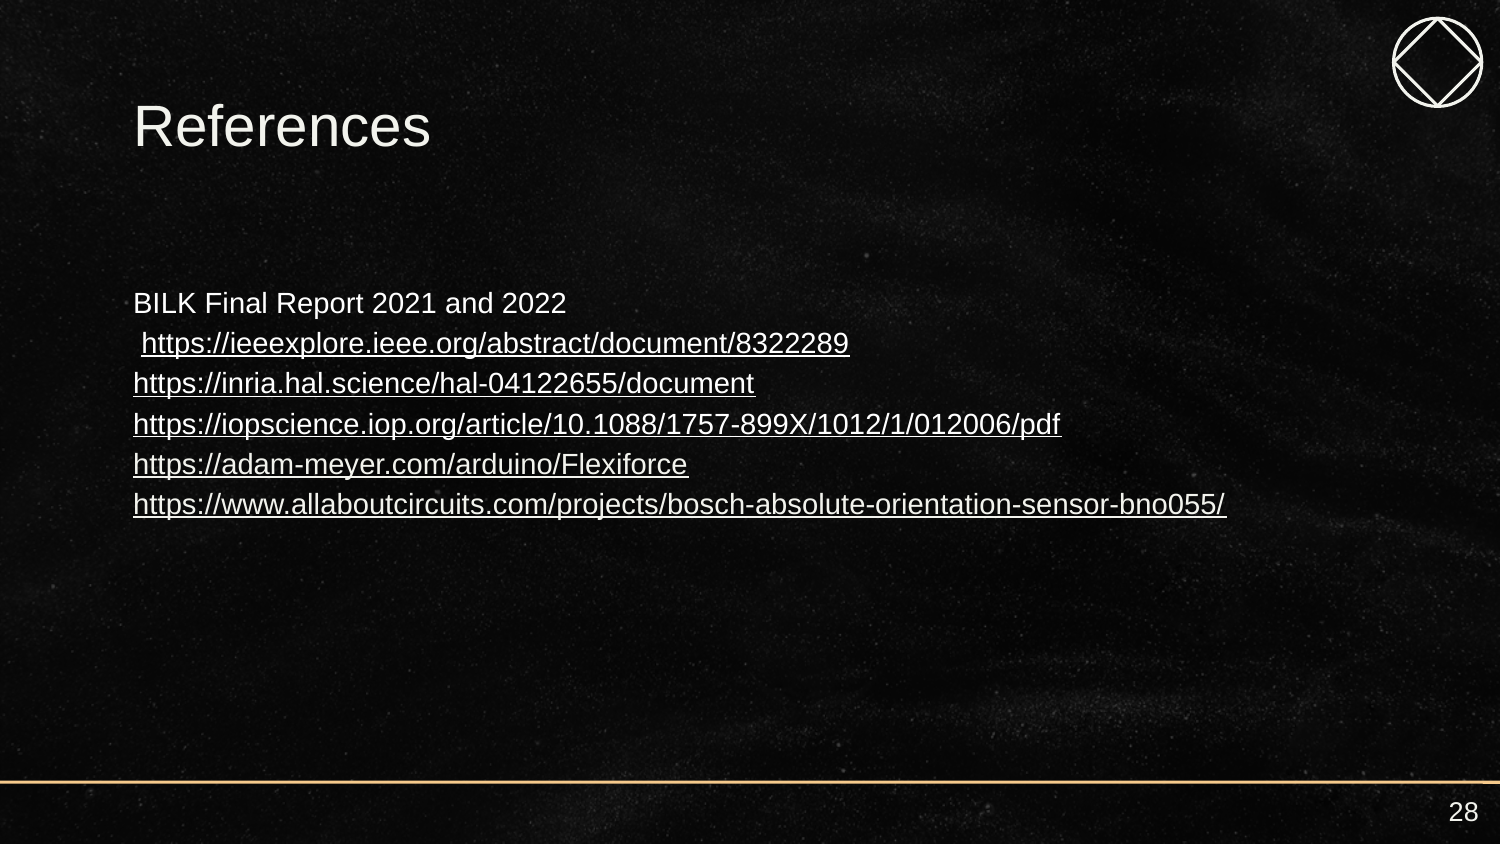

# References
BILK Final Report 2021 and 2022
 https://ieeexplore.ieee.org/abstract/document/8322289
https://inria.hal.science/hal-04122655/document
https://iopscience.iop.org/article/10.1088/1757-899X/1012/1/012006/pdf
https://adam-meyer.com/arduino/Flexiforce
https://www.allaboutcircuits.com/projects/bosch-absolute-orientation-sensor-bno055/

28